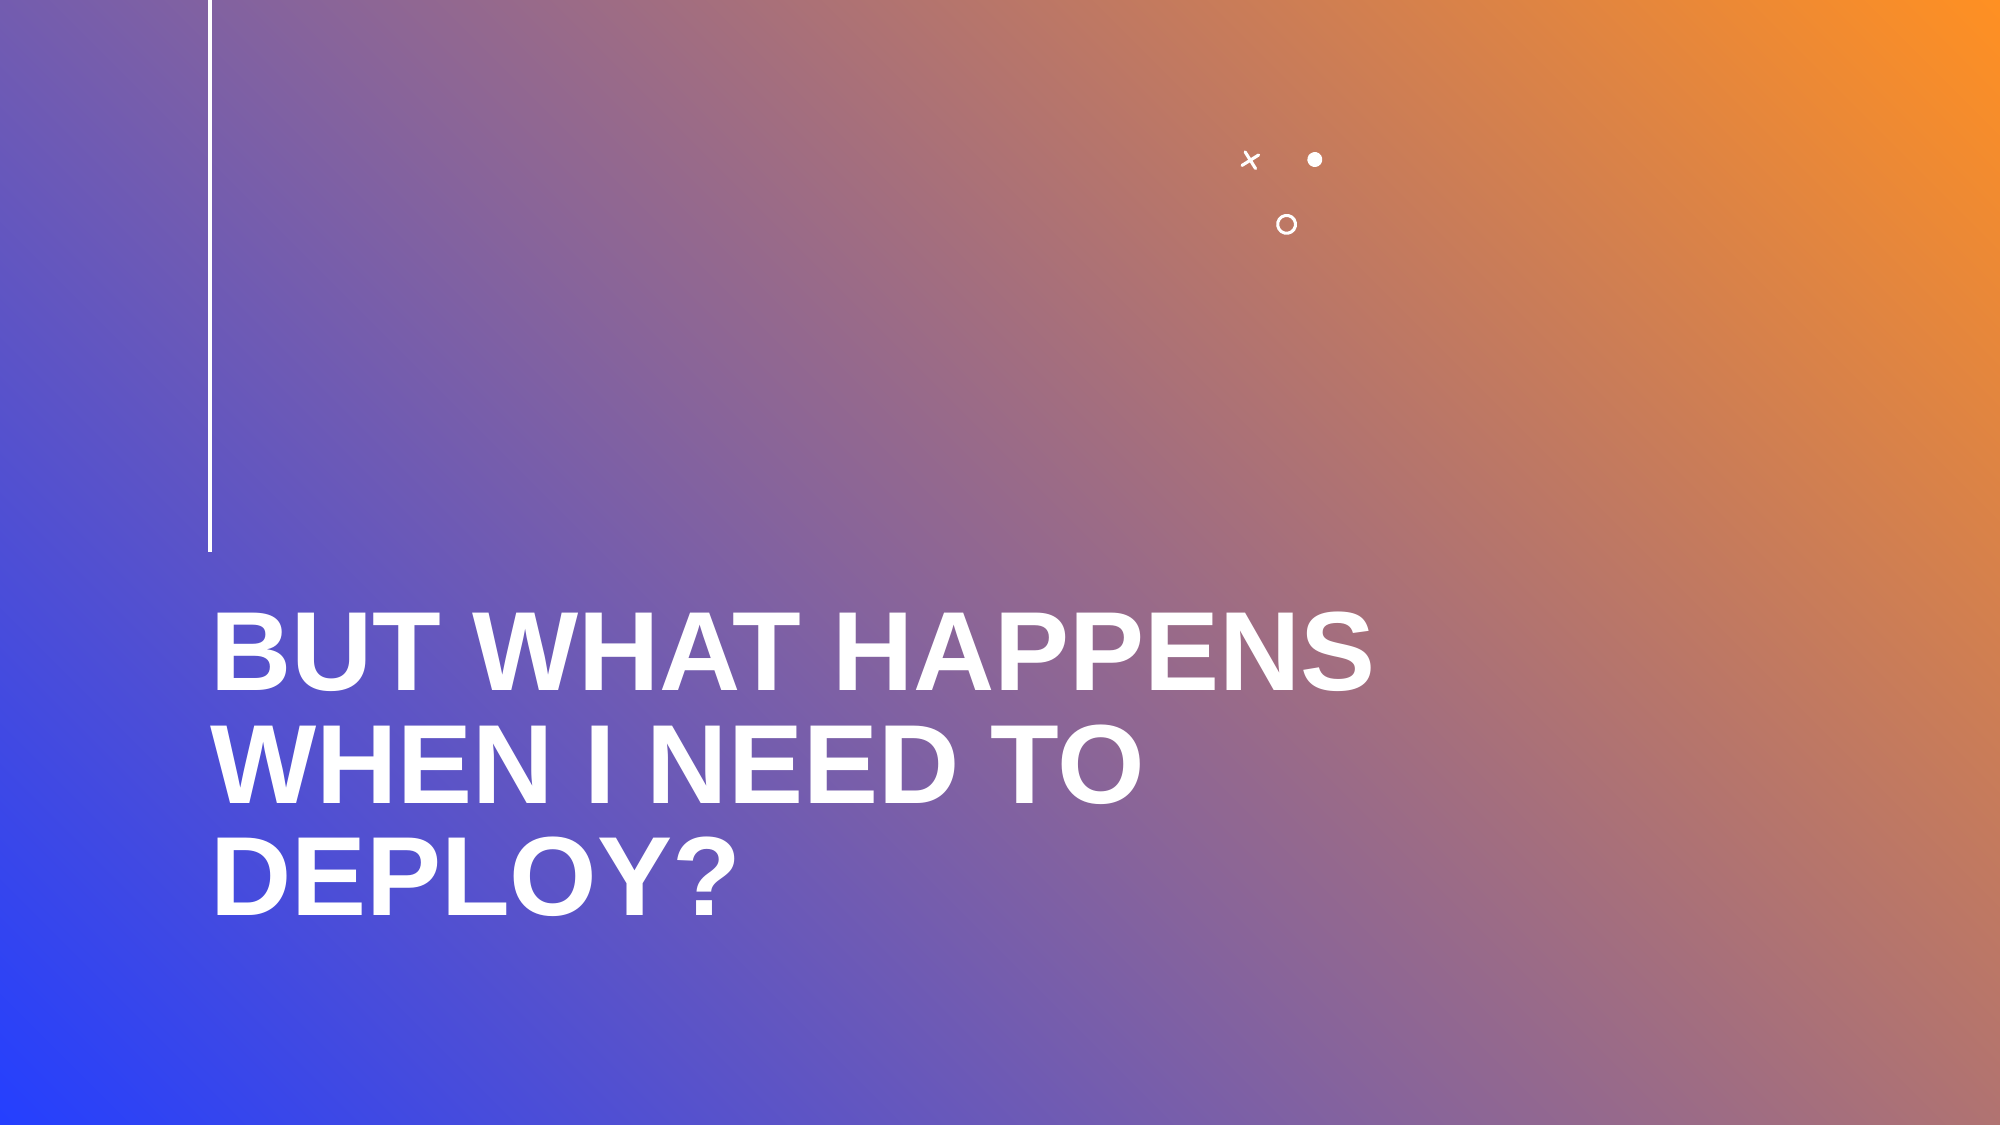

# But what happens when I need to Deploy?